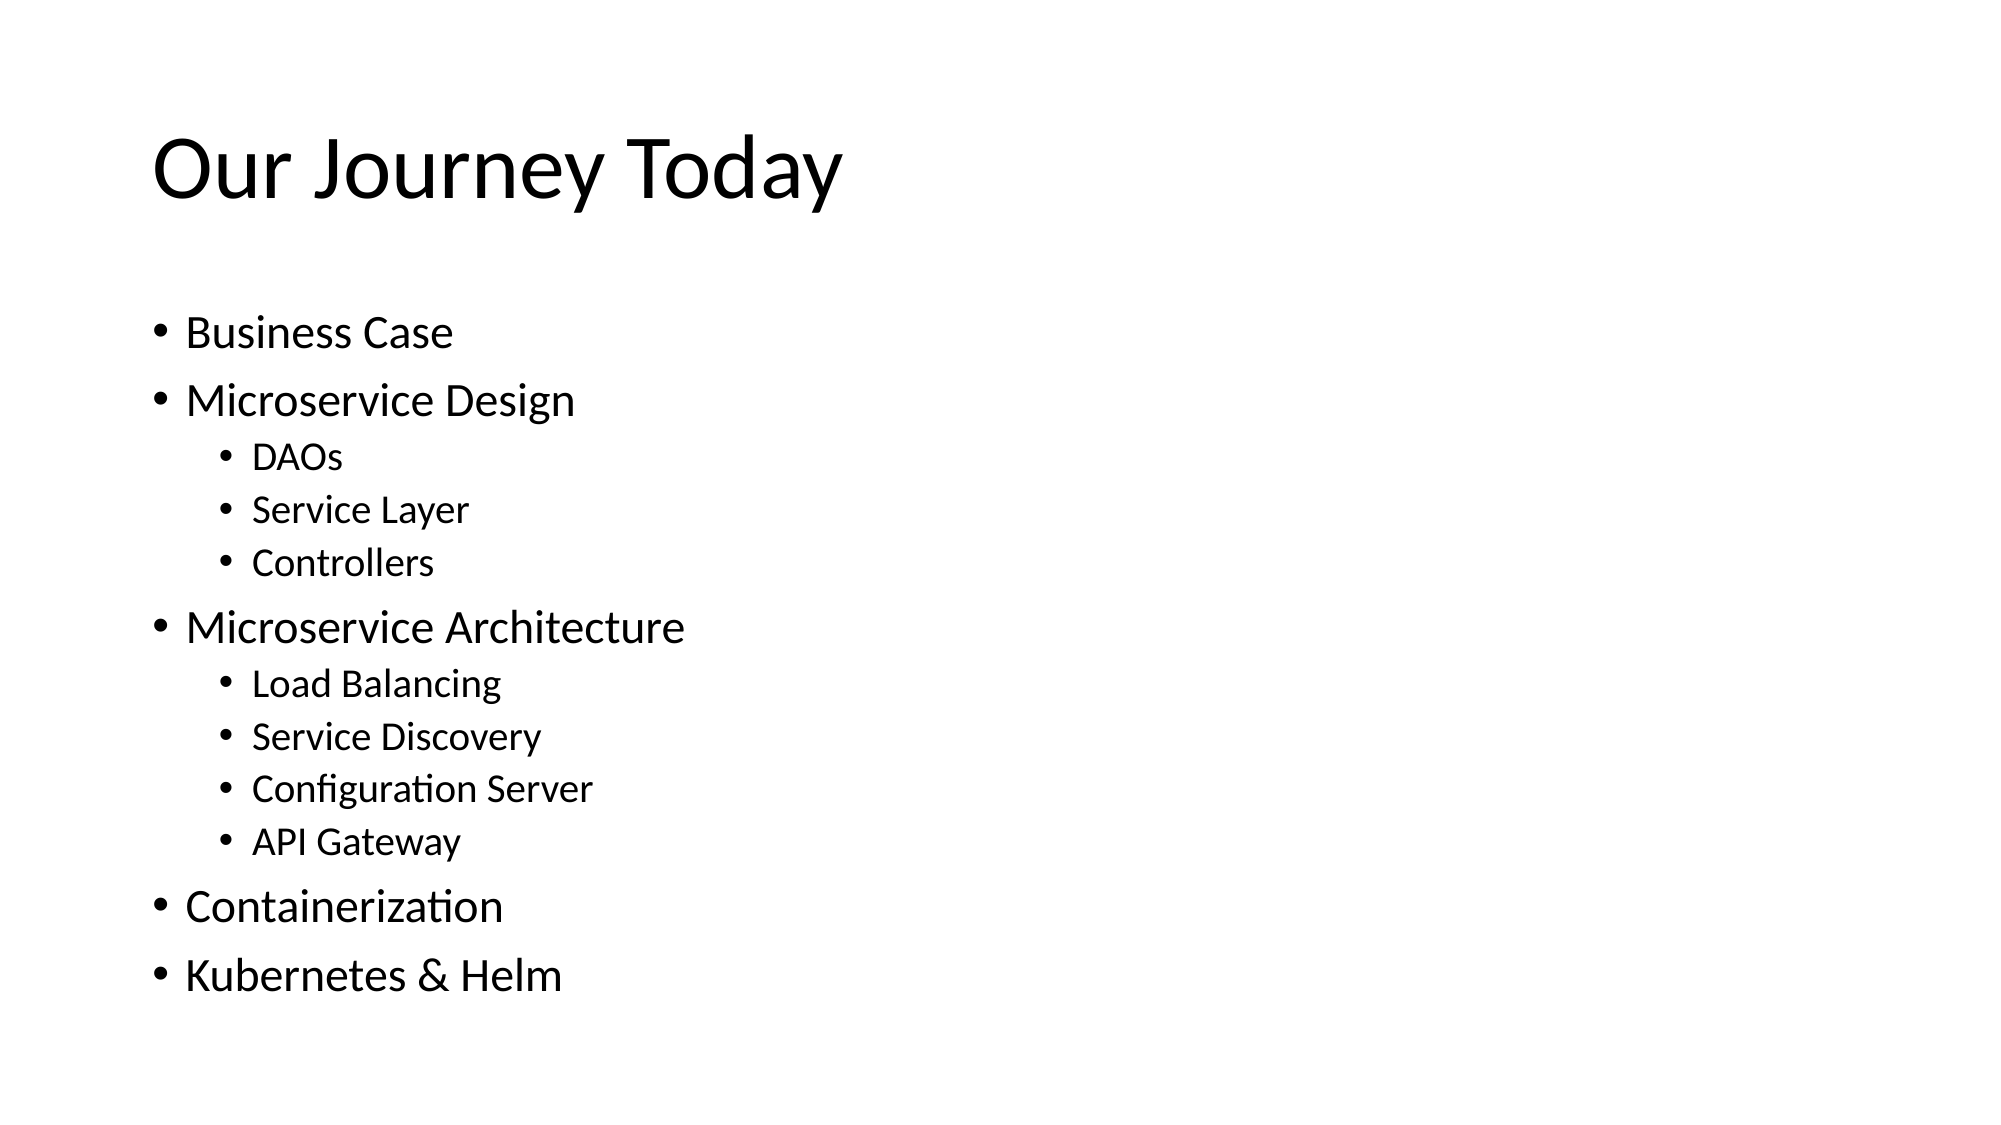

# Our Journey Today
Business Case
Microservice Design
DAOs
Service Layer
Controllers
Microservice Architecture
Load Balancing
Service Discovery
Configuration Server
API Gateway
Containerization
Kubernetes & Helm